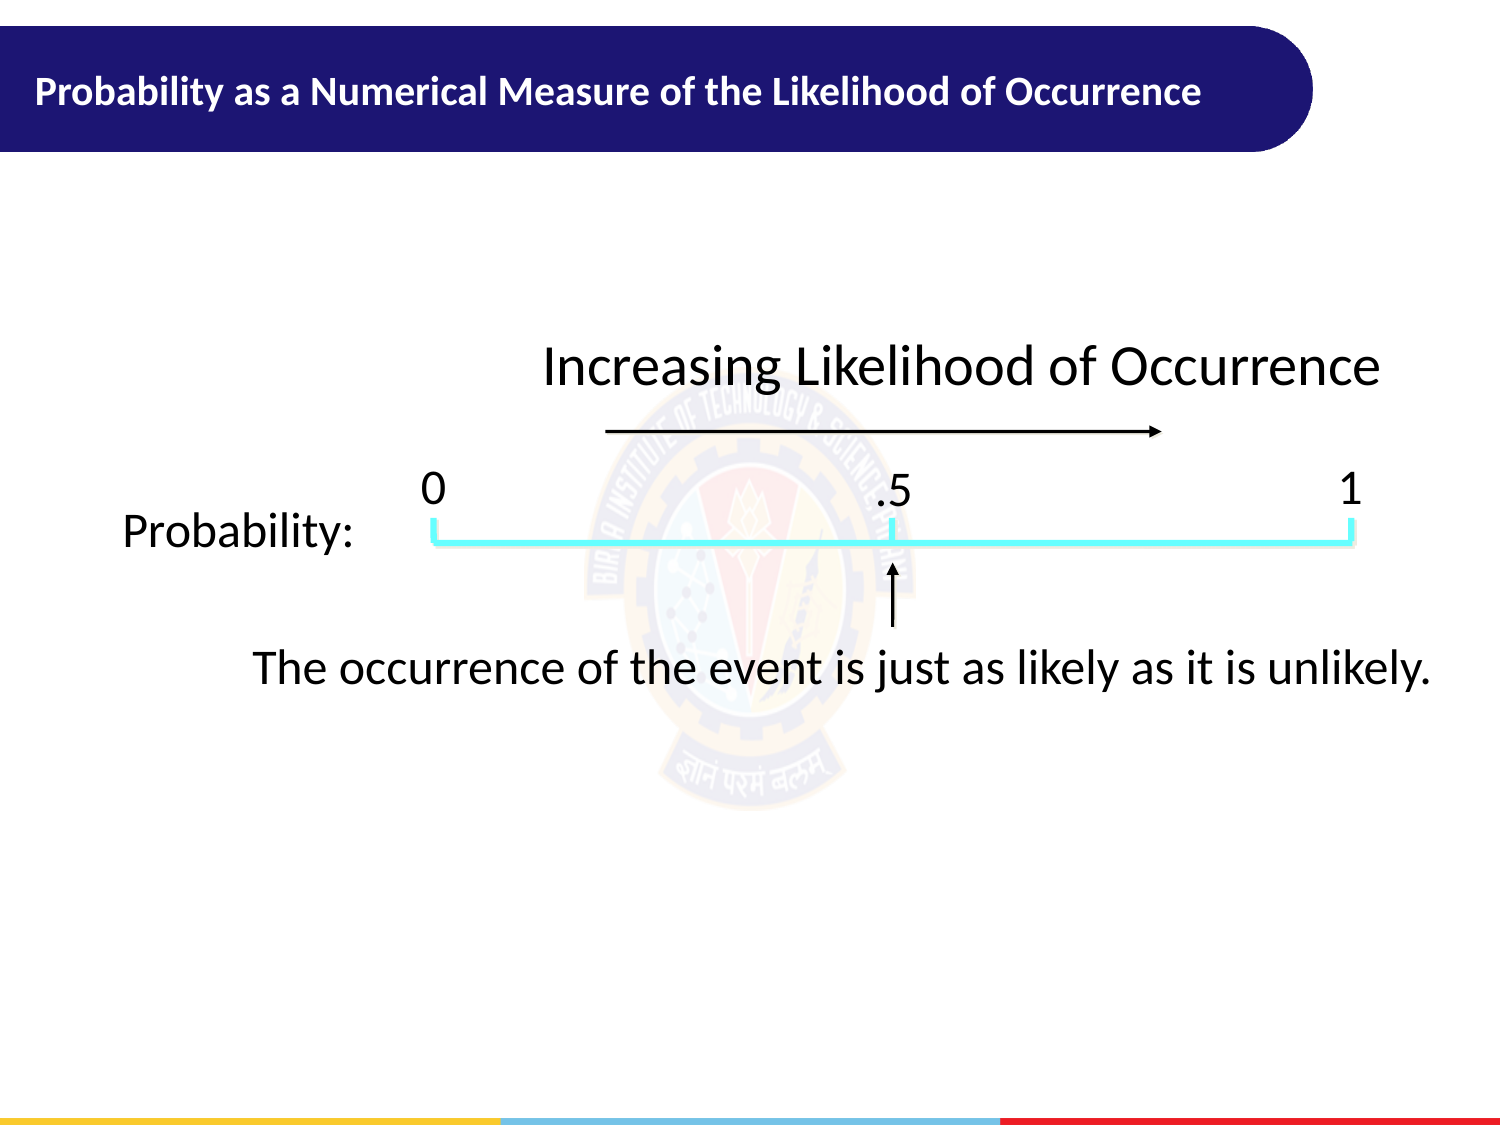

# Probability as a Numerical Measure of the Likelihood of Occurrence
Increasing Likelihood of Occurrence

0
1
.5
Probability:

The occurrence of the event is just as likely as it is unlikely.